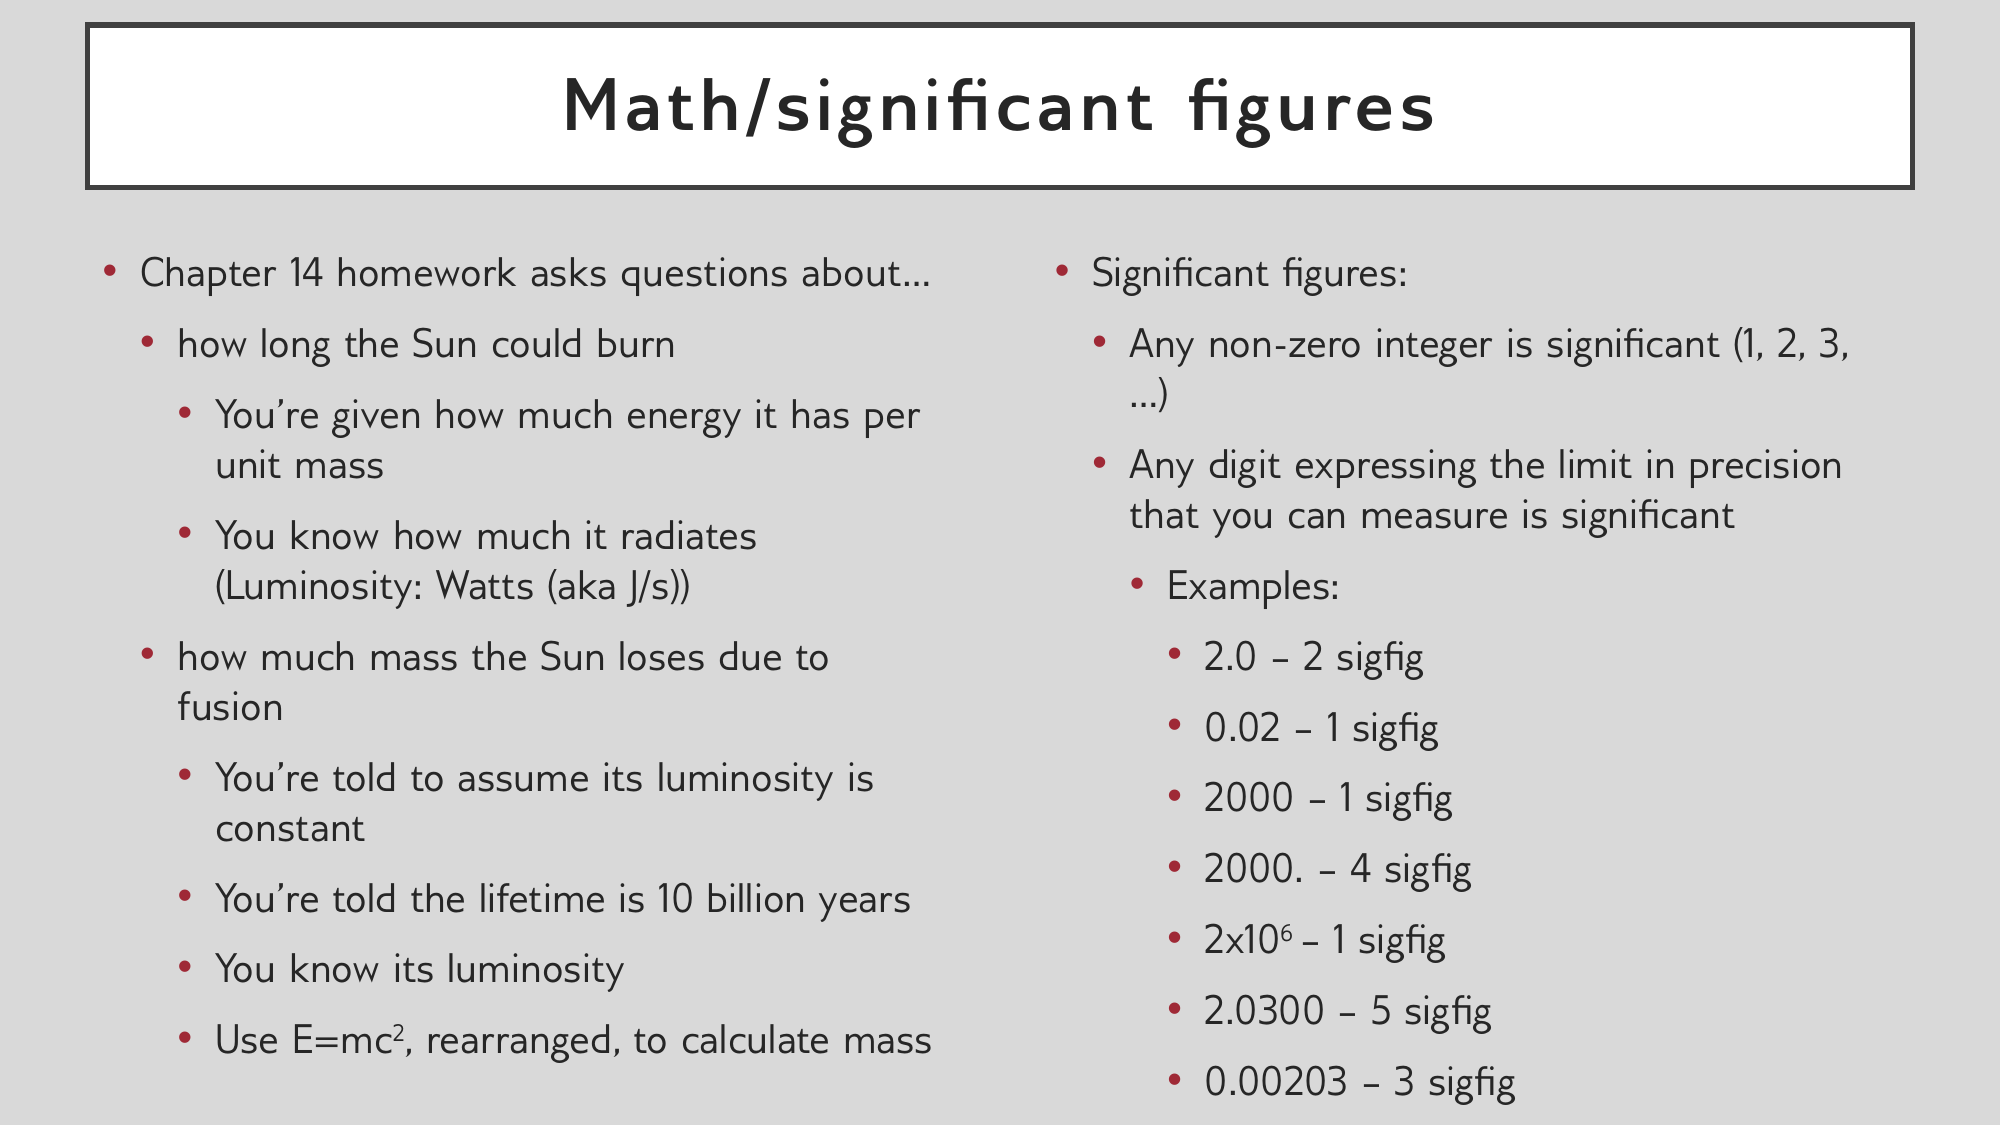

# Math/significant figures
Chapter 14 homework asks questions about…
how long the Sun could burn
You’re given how much energy it has per unit mass
You know how much it radiates (Luminosity: Watts (aka J/s))
how much mass the Sun loses due to fusion
You’re told to assume its luminosity is constant
You’re told the lifetime is 10 billion years
You know its luminosity
Use E=mc2, rearranged, to calculate mass

Significant figures:
Any non-zero integer is significant (1, 2, 3, …)
Any digit expressing the limit in precision that you can measure is significant
Examples:
2.0 – 2 sigfig
0.02 – 1 sigfig
2000 – 1 sigfig
2000. – 4 sigfig
2x106 – 1 sigfig
2.0300 – 5 sigfig
0.00203 – 3 sigfig